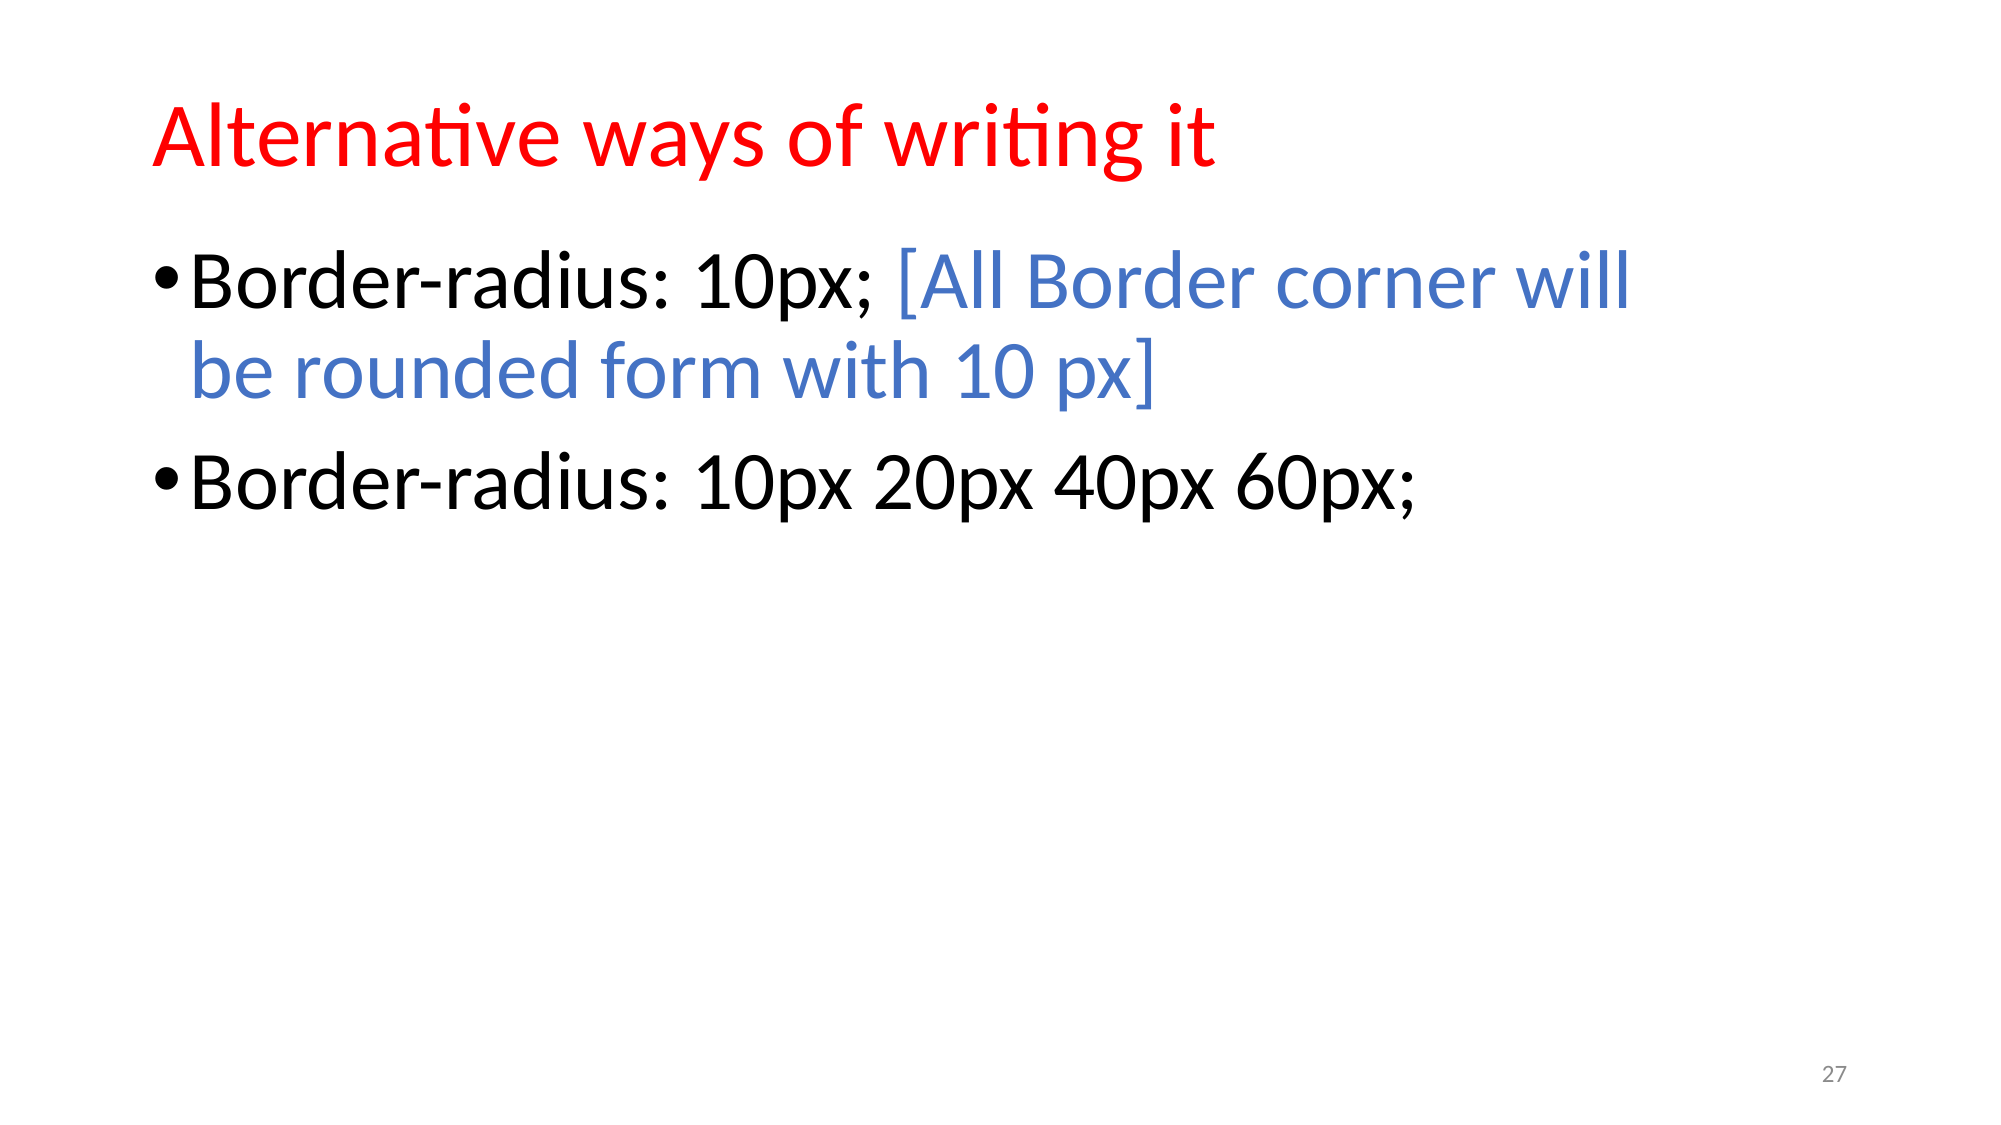

# Alternative ways of writing it
Border-radius: 10px; [All Border corner will be rounded form with 10 px]
Border-radius: 10px 20px 40px 60px;
27